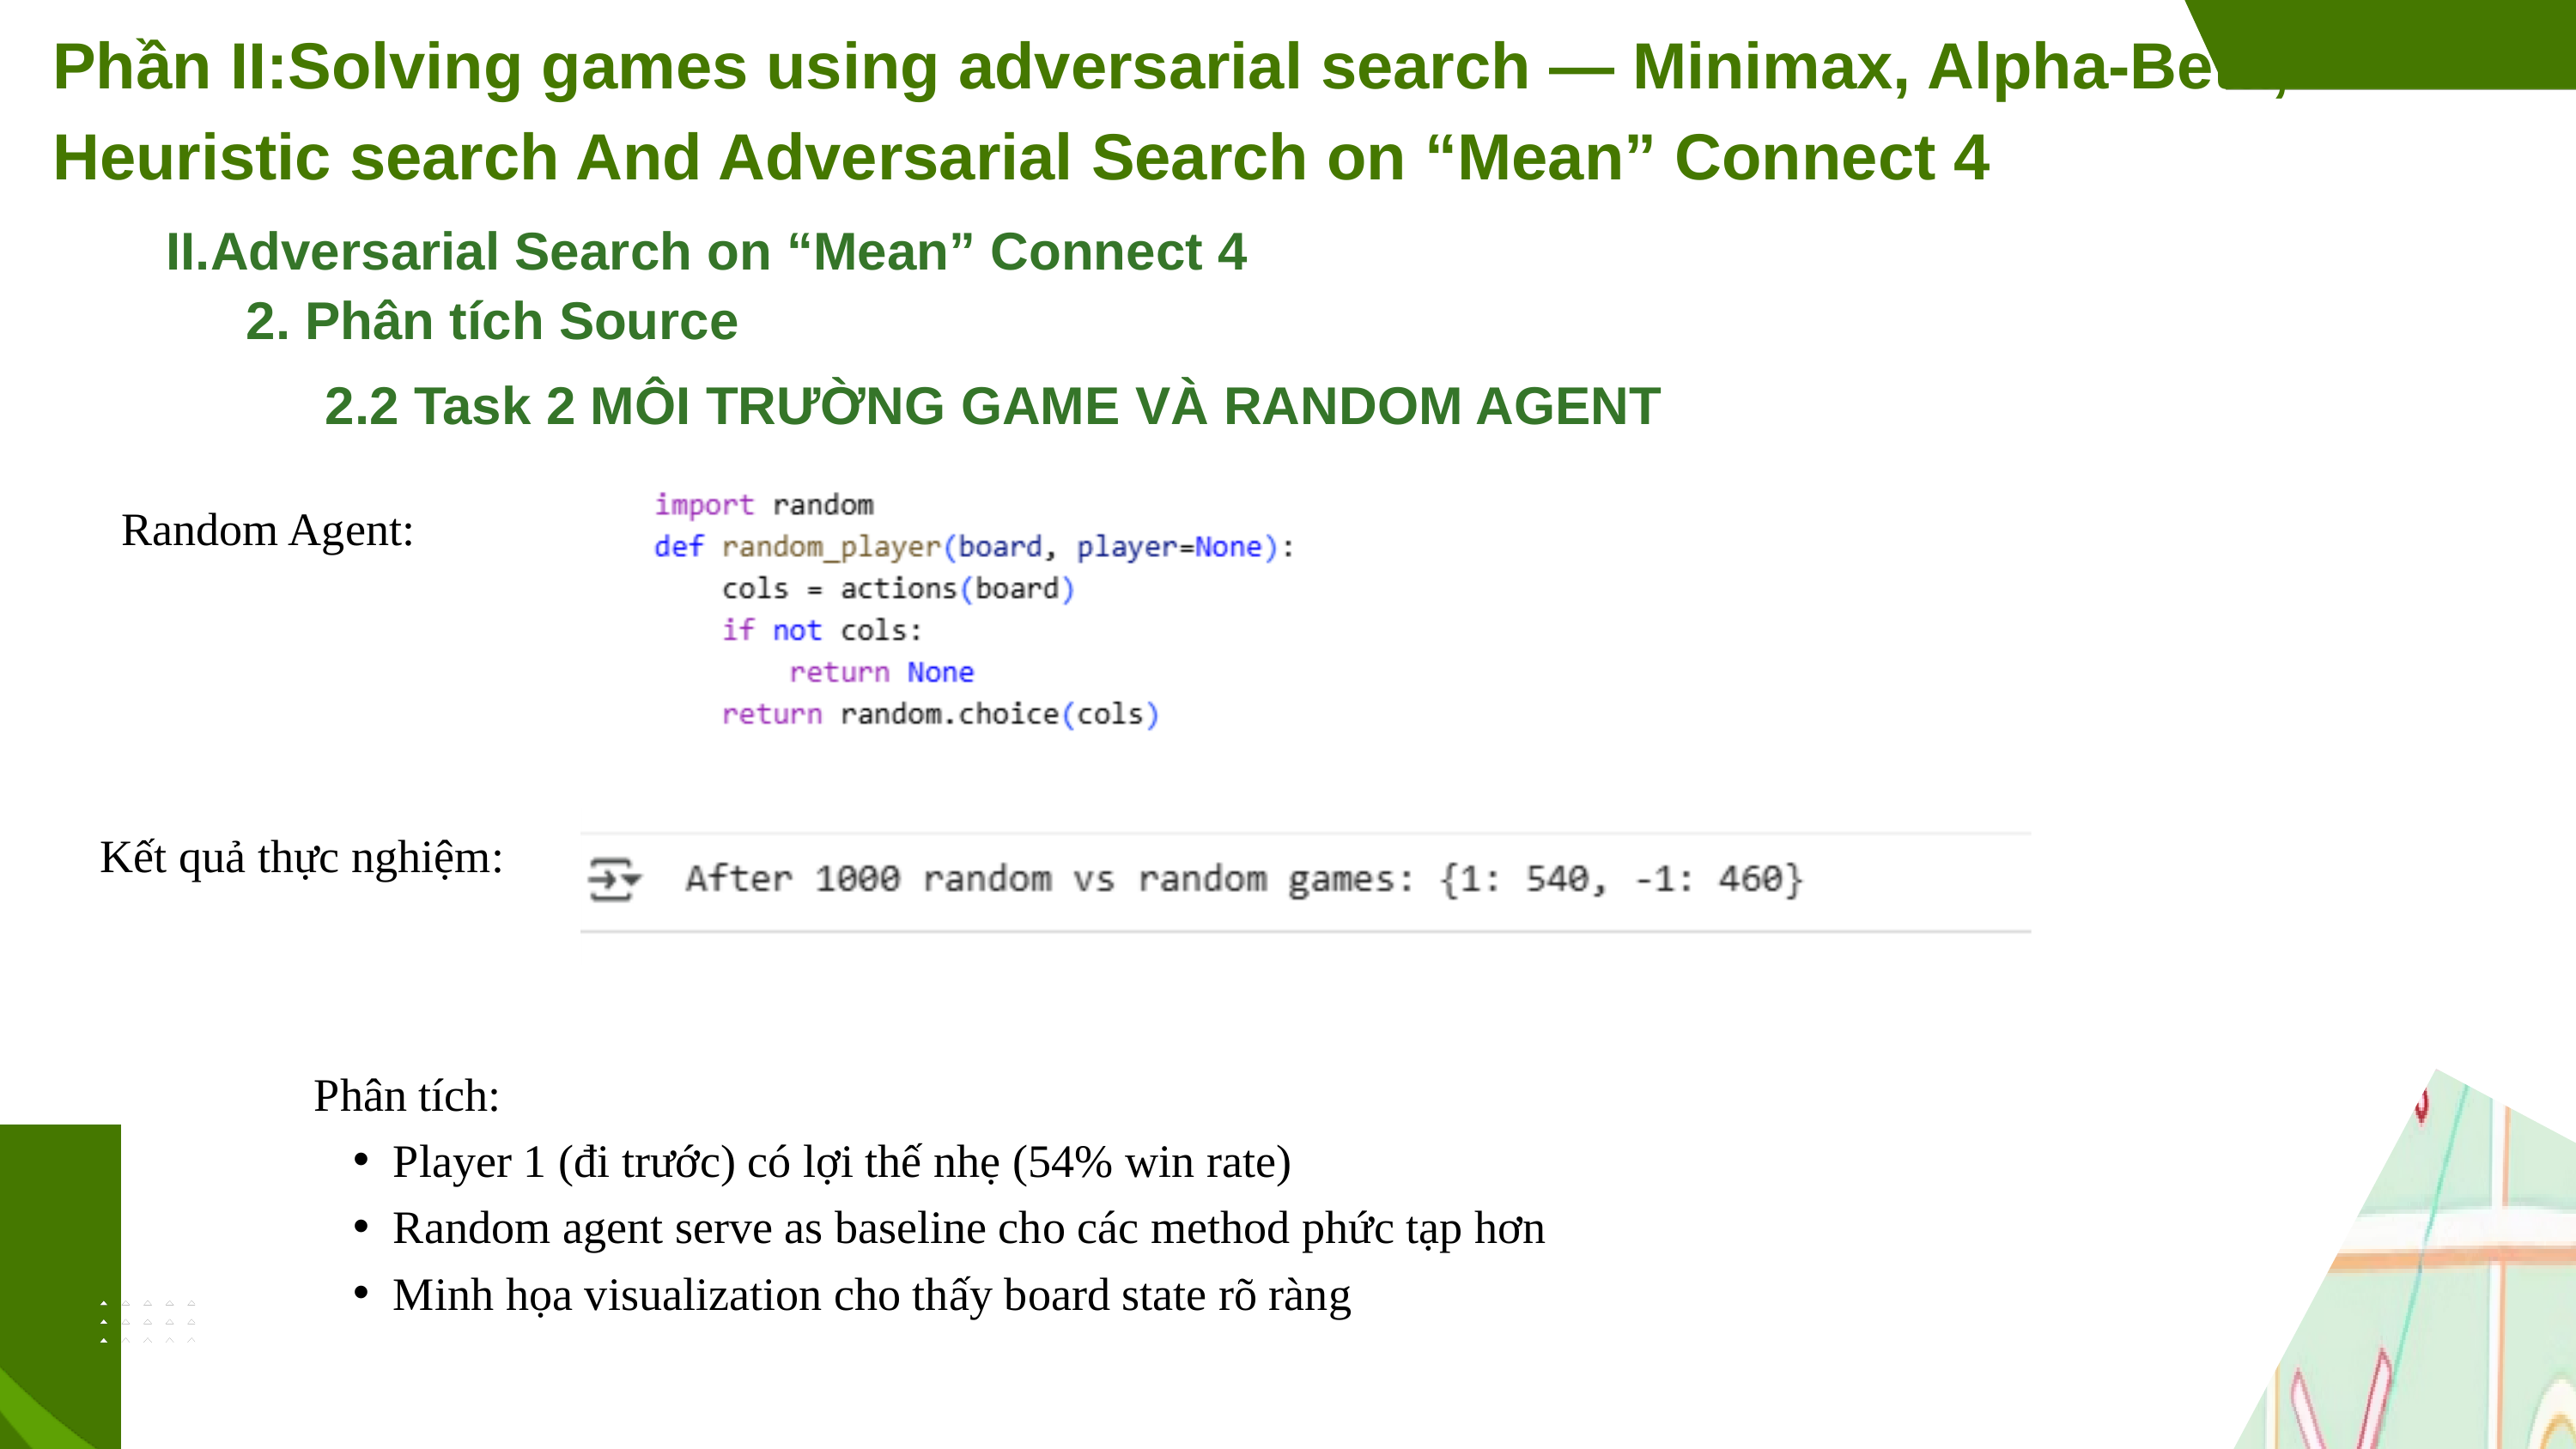

Phần II:Solving games using adversarial search — Minimax, Alpha-Beta, Heuristic search And Adversarial Search on “Mean” Connect 4

II.Adversarial Search on “Mean” Connect 4

 2. Phân tích Source

2.2 Task 2 MÔI TRƯỜNG GAME VÀ RANDOM AGENT

Random Agent:

Kết quả thực nghiệm:

Phân tích:
Player 1 (đi trước) có lợi thế nhẹ (54% win rate)
Random agent serve as baseline cho các method phức tạp hơn
Minh họa visualization cho thấy board state rõ ràng